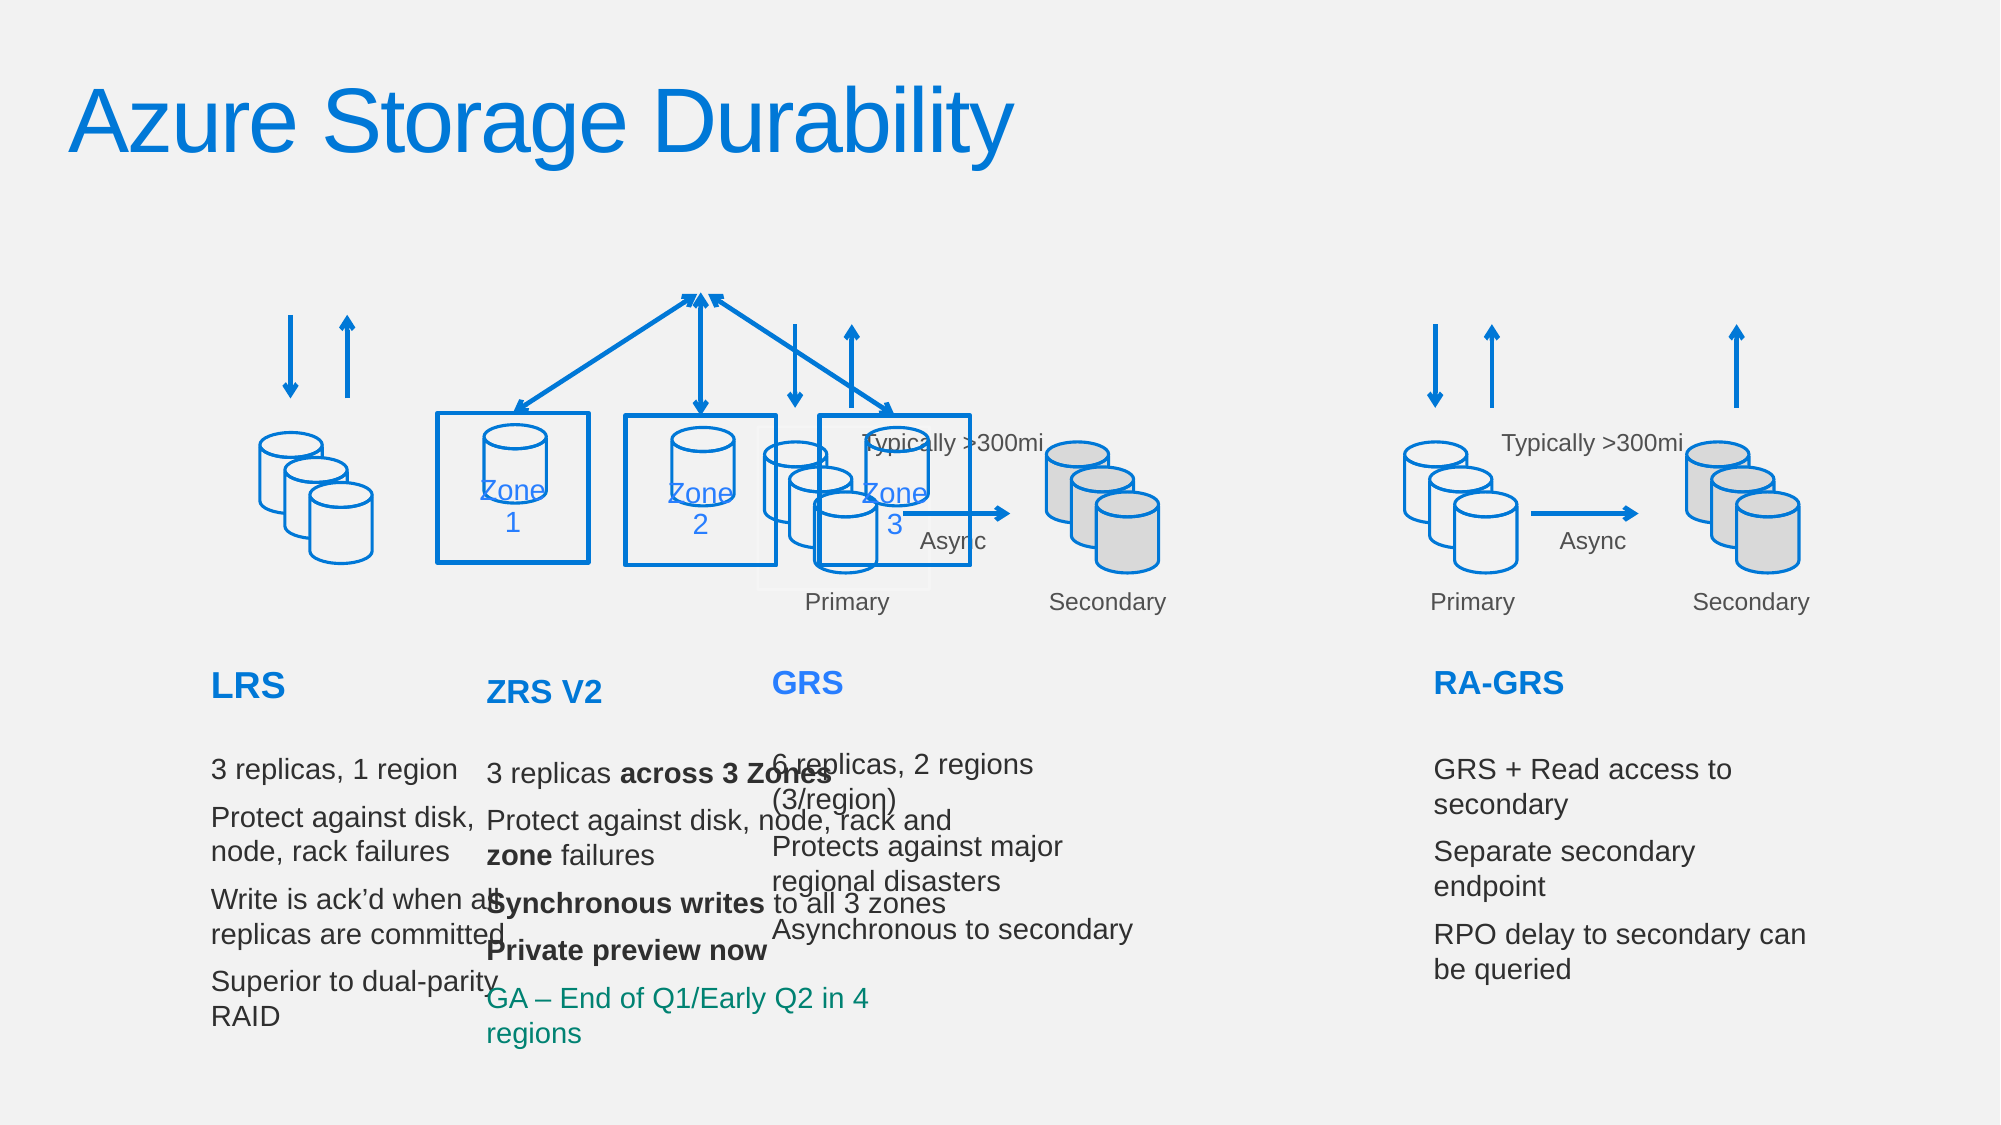

# Azure Storage Durability

LRS

3 replicas, 1 region
Protect against disk, node, rack failures
Write is ack’d when all replicas are committed
Superior to dual-parity RAID

Typically >300mi

Async
Primary
Secondary
GRS

6 replicas, 2 regions (3/region)
Protects against major regional disasters
Asynchronous to secondary

Typically >300mi

Async
Primary
Secondary
RA-GRS

GRS + Read access to secondary
Separate secondary endpoint
RPO delay to secondary can be queried

Zone 1

Zone 2

Zone 3

ZRS V2

3 replicas across 3 Zones
Protect against disk, node, rack and zone failures
Synchronous writes to all 3 zones
Private preview now
GA – End of Q1/Early Q2 in 4 regions